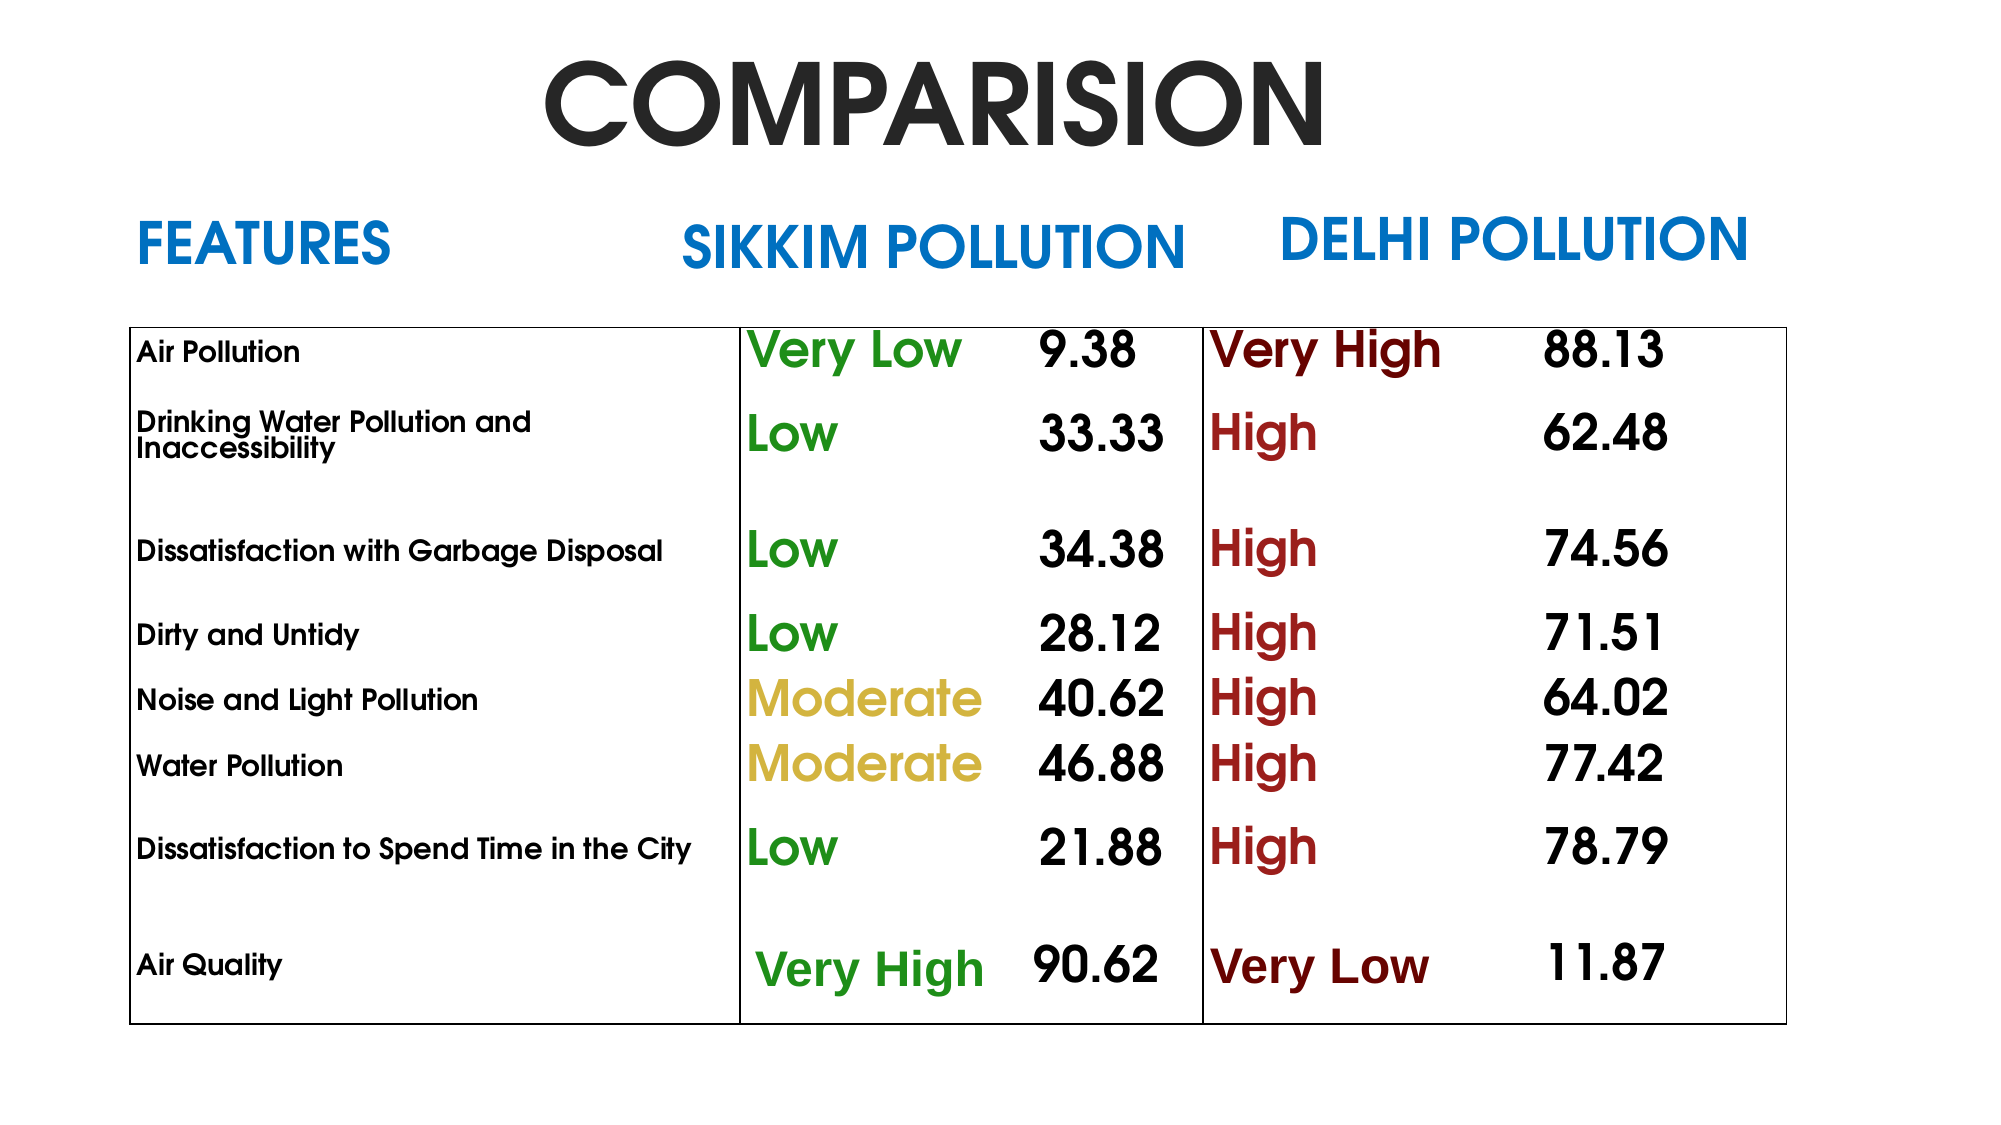

# COMPARISION
SIKKIM POLLUTION
DELHI POLLUTION
FEATURES
| Air Pollution | Very Low | 9.38 | Very High | 88.13 |
| --- | --- | --- | --- | --- |
| Drinking Water Pollution and Inaccessibility | Low | 33.33 | High | 62.48 |
| Dissatisfaction with Garbage Disposal | Low | 34.38 | High | 74.56 |
| Dirty and Untidy | Low | 28.12 | High | 71.51 |
| Noise and Light Pollution | Moderate | 40.62 | High | 64.02 |
| Water Pollution | Moderate | 46.88 | High | 77.42 |
| Dissatisfaction to Spend Time in the City | Low | 21.88 | High | 78.79 |
| Air Quality | Very High | 90.62 | Very Low | 11.87 |